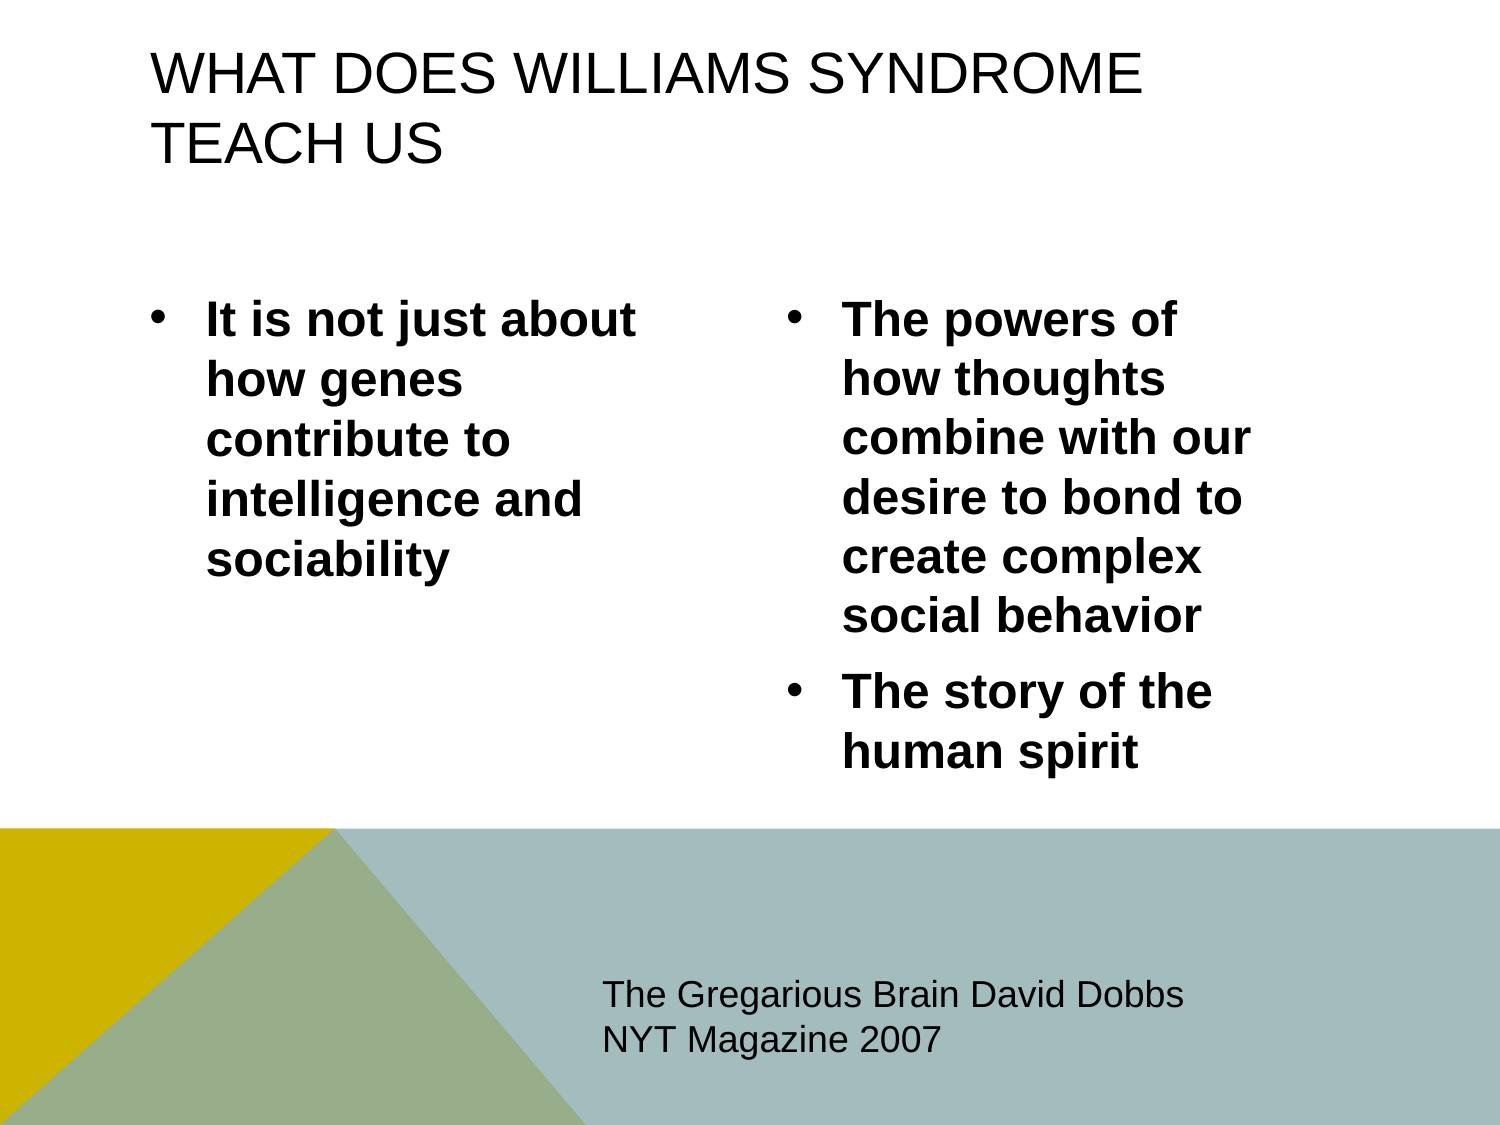

# What Does Williams Syndrome Teach us

It is not just about how genes contribute to intelligence and sociability
The powers of how thoughts combine with our desire to bond to create complex social behavior
The story of the human spirit
The Gregarious Brain David Dobbs NYT Magazine 2007